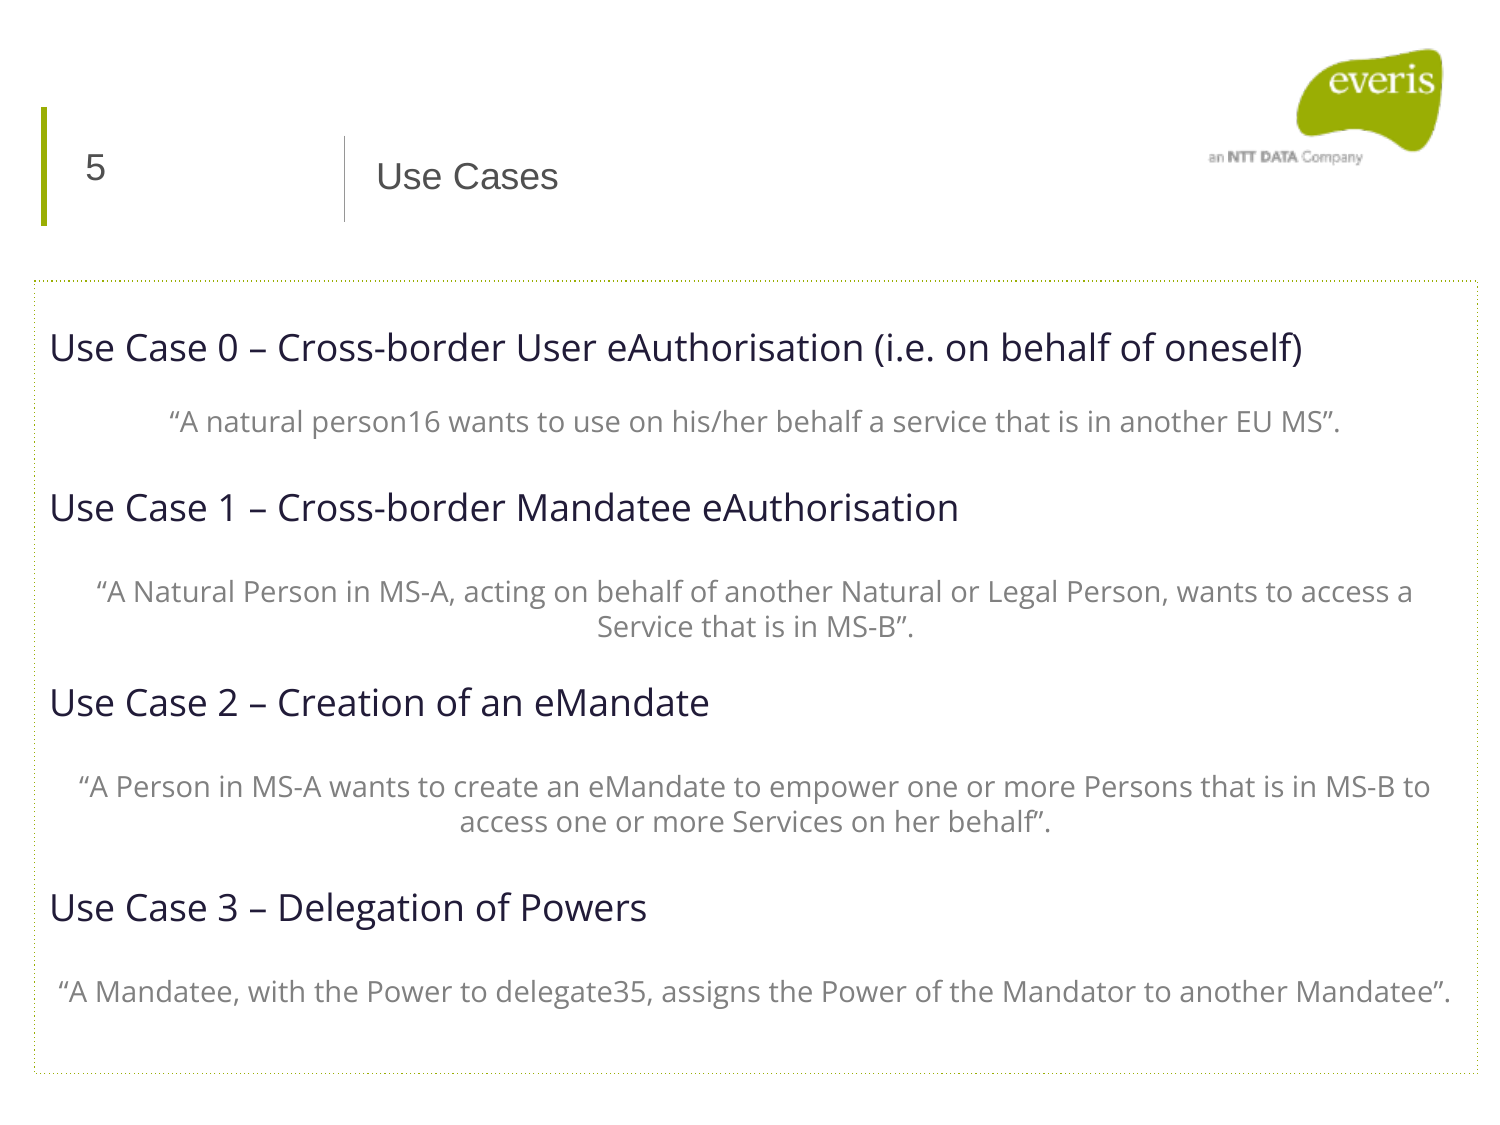

5
Use Cases

Use Case 0 – Cross-border User eAuthorisation (i.e. on behalf of oneself)

“A natural person16 wants to use on his/her behalf a service that is in another EU MS”.

Use Case 1 – Cross-border Mandatee eAuthorisation

“A Natural Person in MS-A, acting on behalf of another Natural or Legal Person, wants to access a Service that is in MS-B”.

Use Case 2 – Creation of an eMandate

“A Person in MS-A wants to create an eMandate to empower one or more Persons that is in MS-B to access one or more Services on her behalf”.

Use Case 3 – Delegation of Powers

“A Mandatee, with the Power to delegate35, assigns the Power of the Mandator to another Mandatee”.